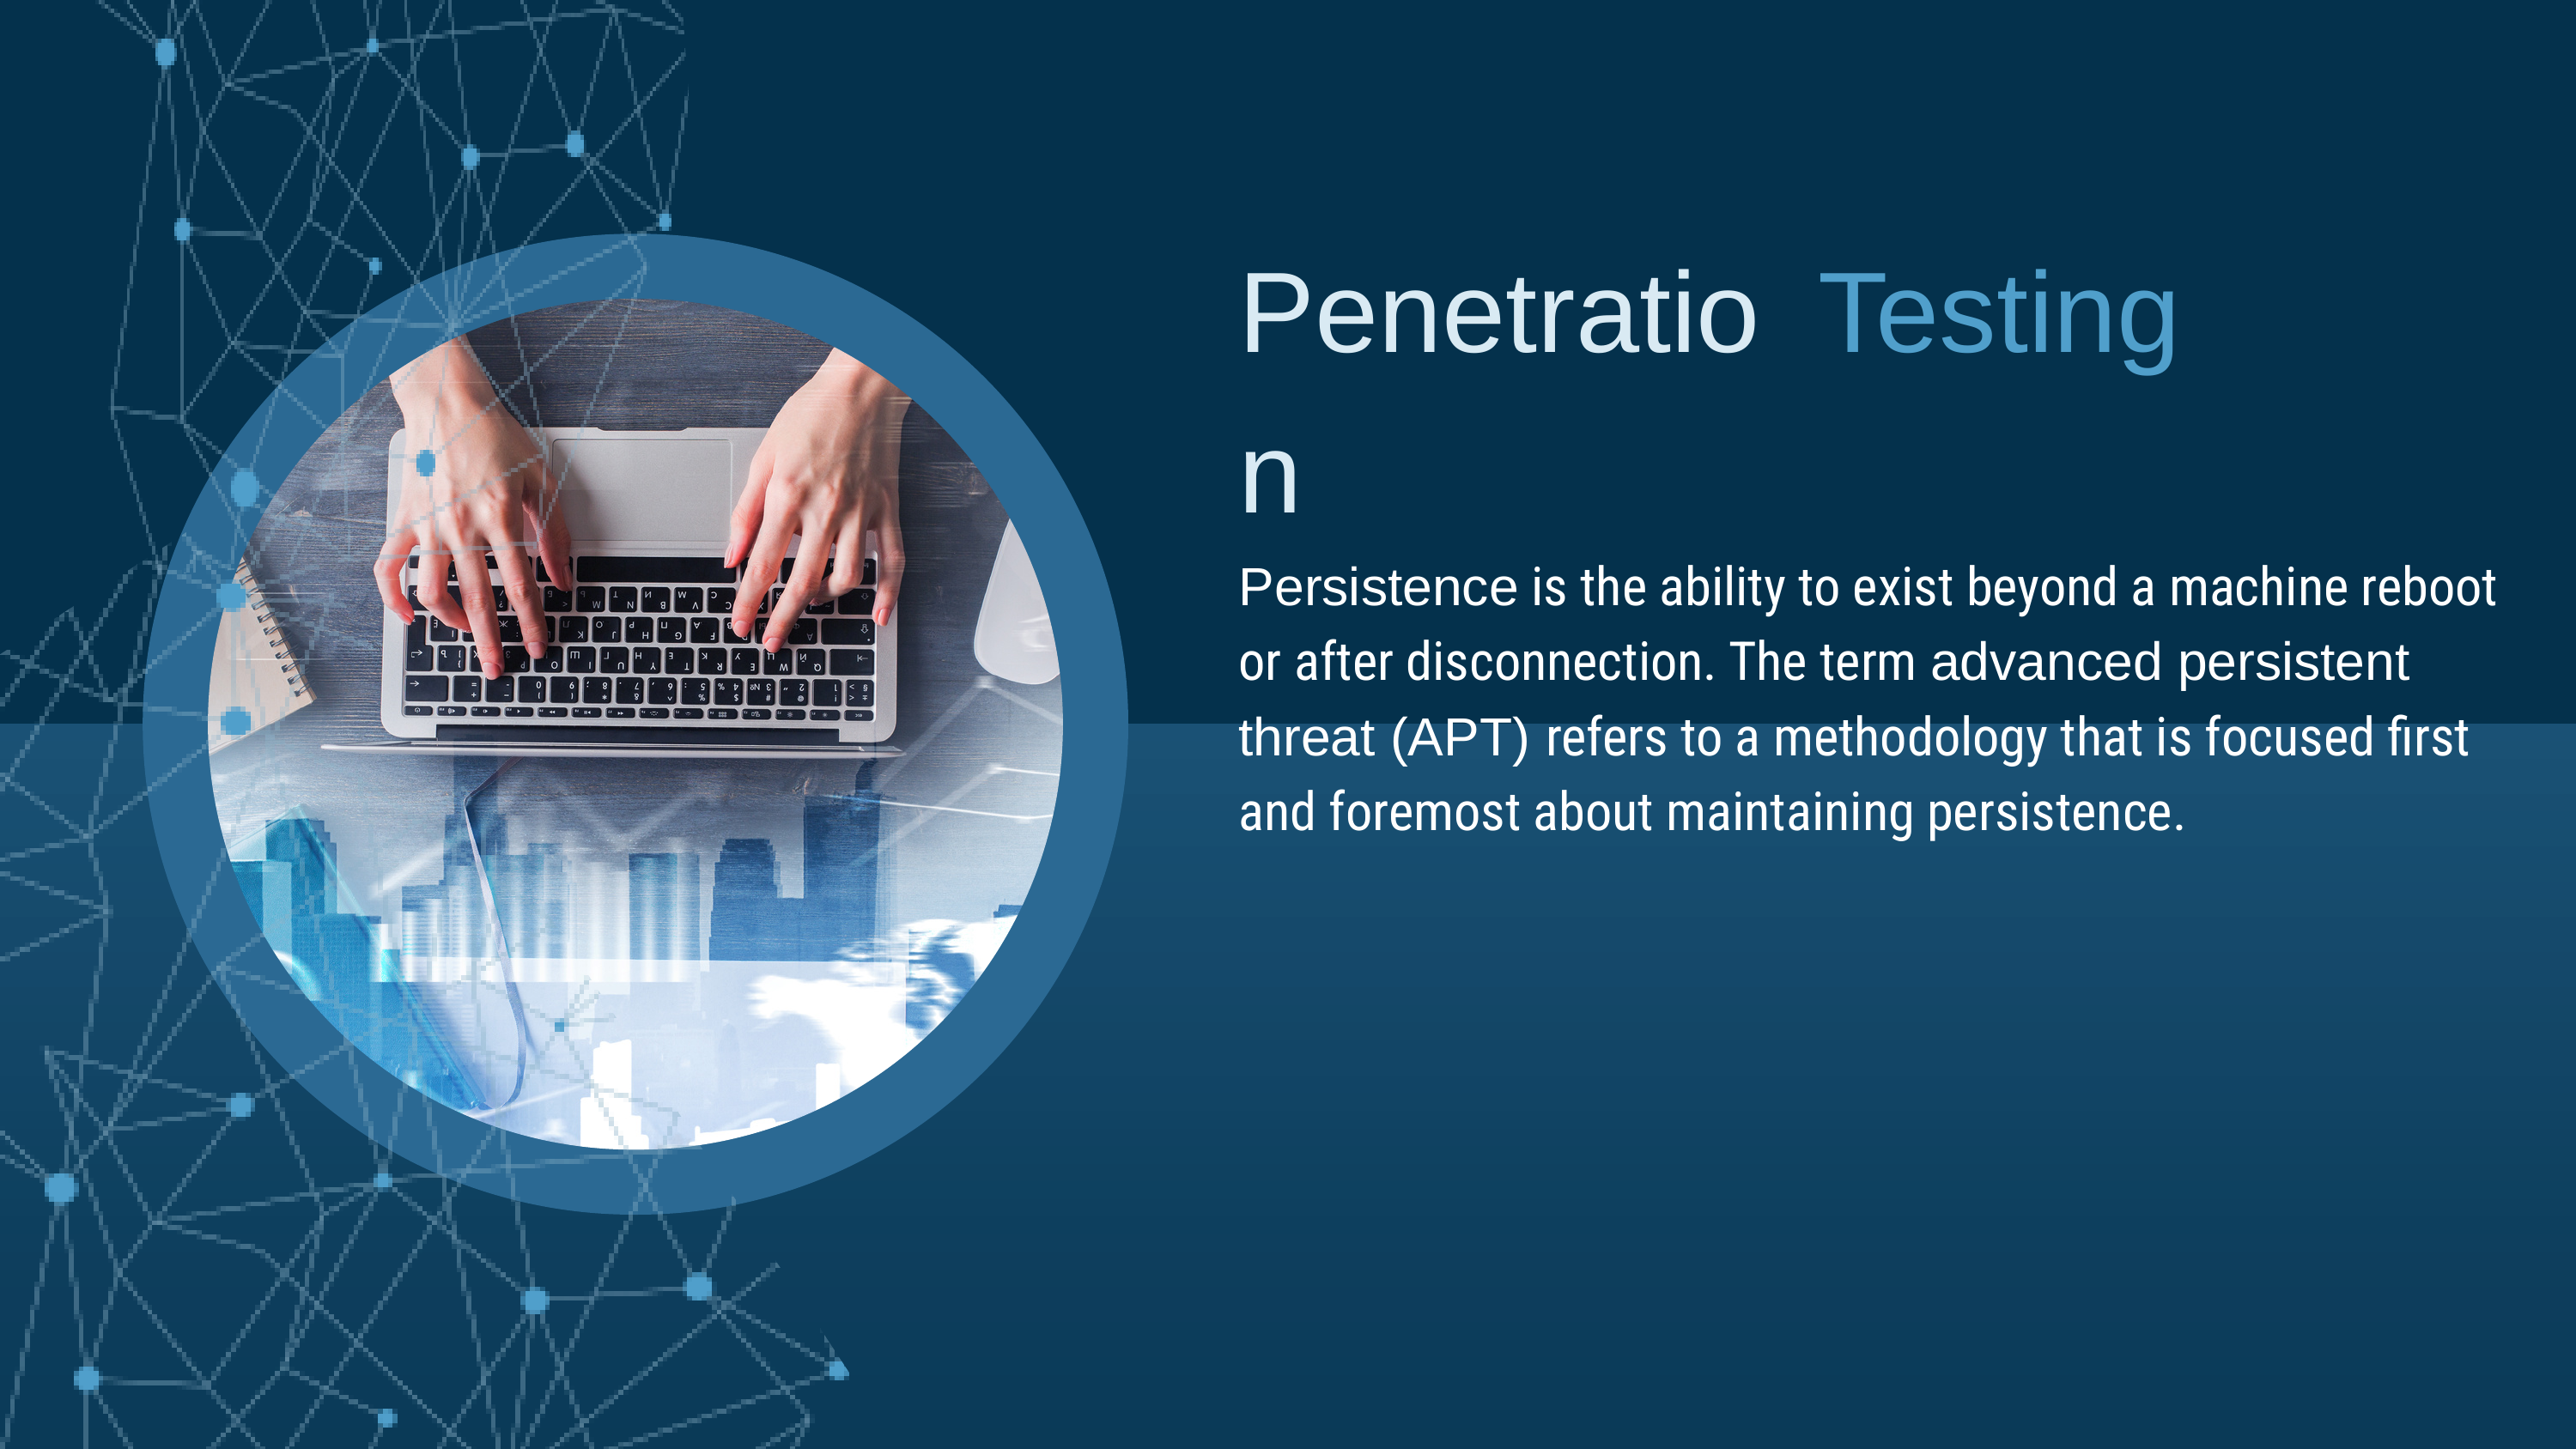

Penetration
Testing

Persistence is the ability to exist beyond a machine reboot or after disconnection. The term advanced persistent threat (APT) refers to a methodology that is focused first and foremost about maintaining persistence.